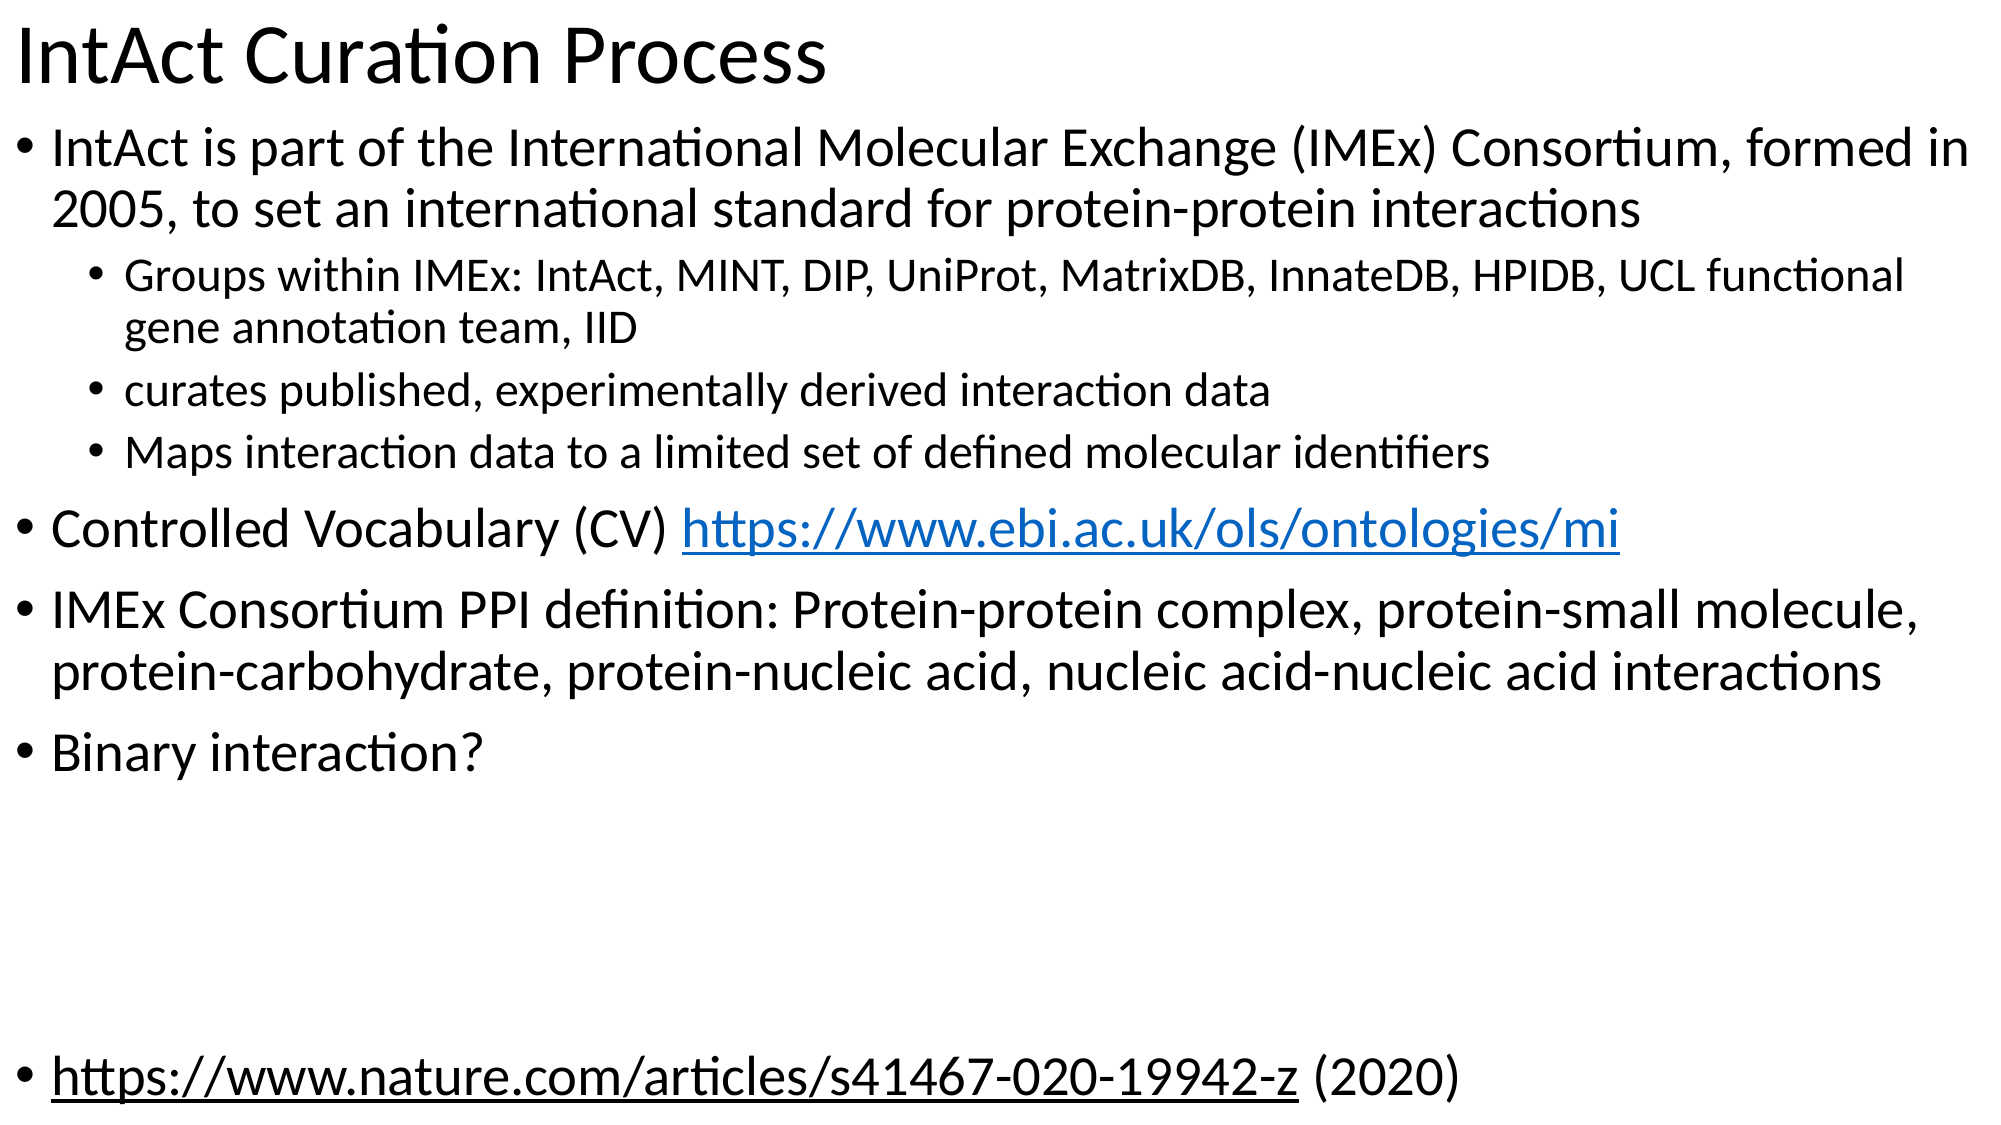

# IntAct Curation Process
IntAct is part of the International Molecular Exchange (IMEx) Consortium, formed in 2005, to set an international standard for protein-protein interactions
Groups within IMEx: IntAct, MINT, DIP, UniProt, MatrixDB, InnateDB, HPIDB, UCL functional gene annotation team, IID
curates published, experimentally derived interaction data
Maps interaction data to a limited set of defined molecular identifiers
Controlled Vocabulary (CV) https://www.ebi.ac.uk/ols/ontologies/mi
IMEx Consortium PPI definition: Protein-protein complex, protein-small molecule, protein-carbohydrate, protein-nucleic acid, nucleic acid-nucleic acid interactions
Binary interaction?

https://www.nature.com/articles/s41467-020-19942-z (2020)